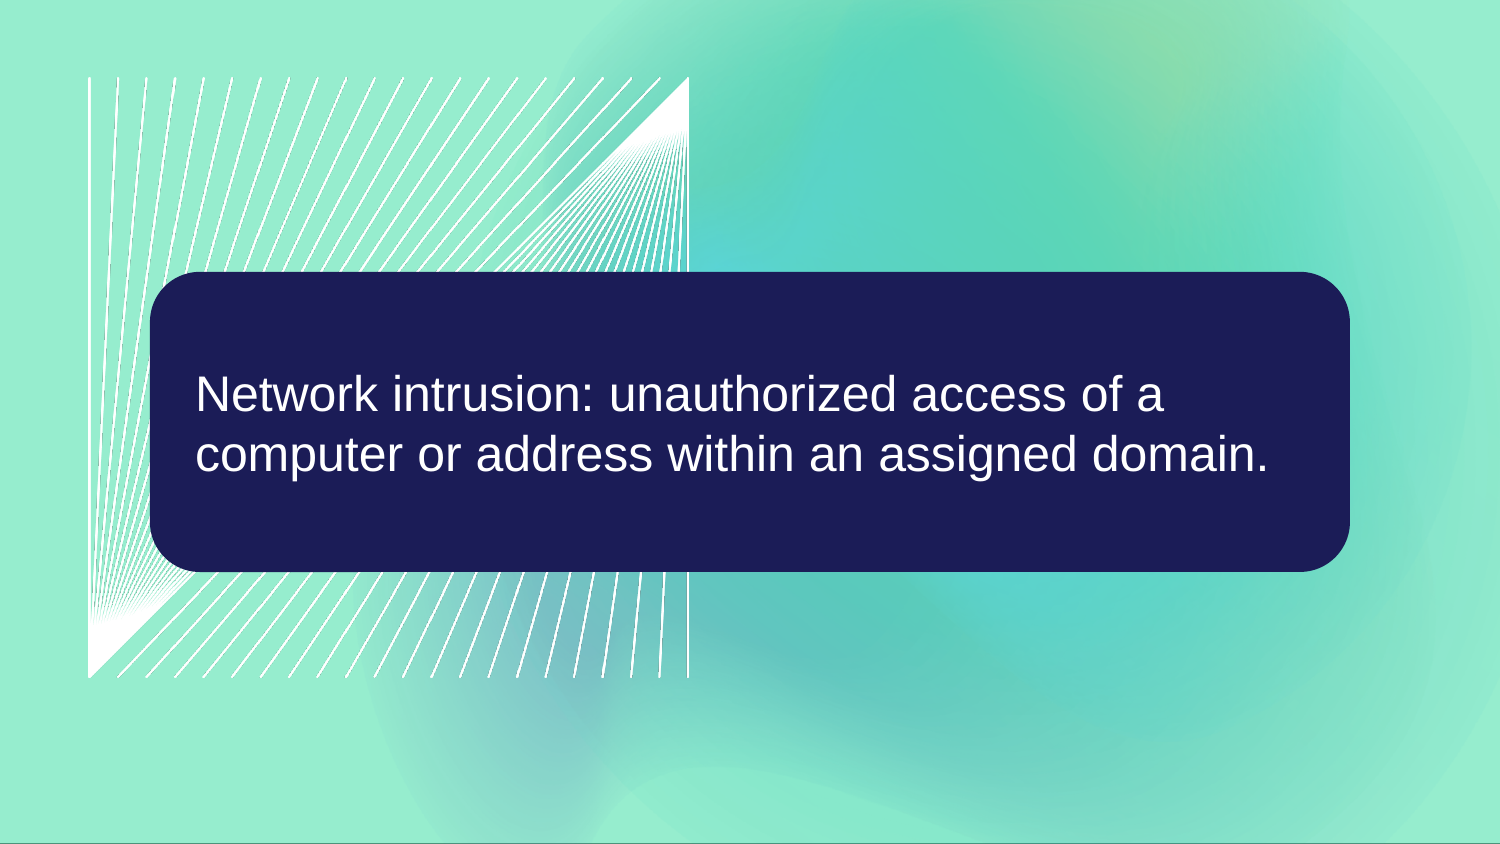

# Network intrusion: unauthorized access of a computer or address within an assigned domain.